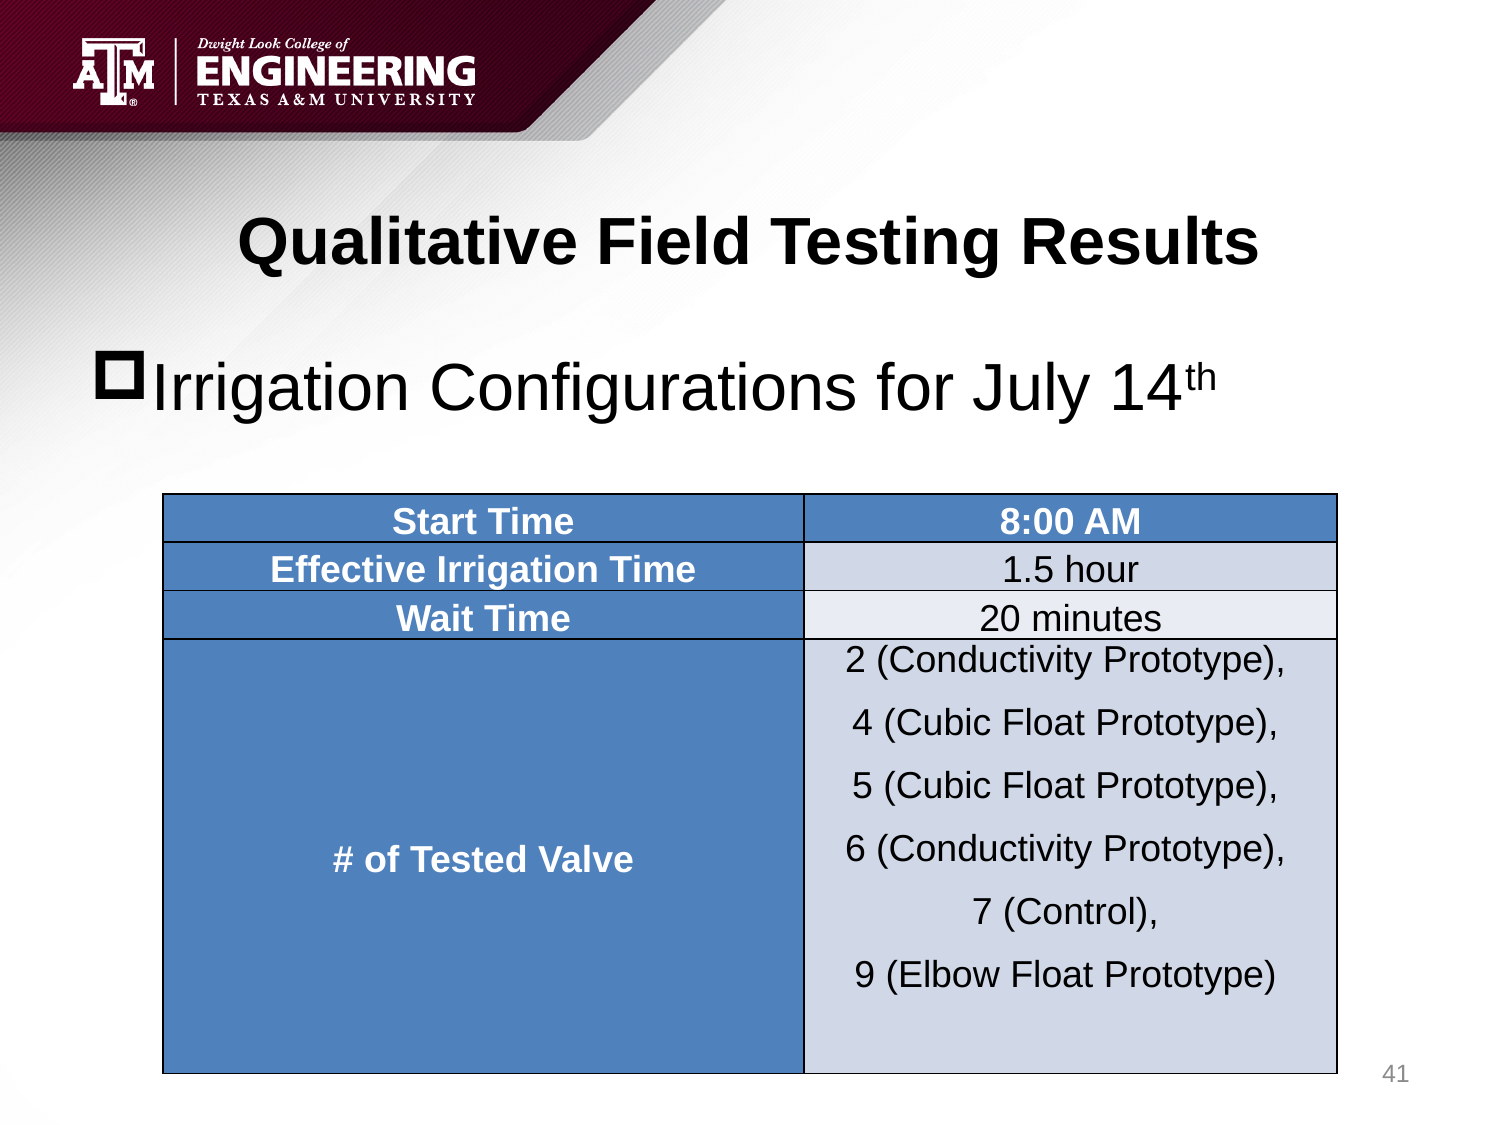

# Qualitative Field Testing Results
Irrigation Configurations for July 14th

| Start Time | 8:00 AM |
| --- | --- |
| Effective Irrigation Time | 1.5 hour |
| Wait Time | 20 minutes |
| # of Tested Valve | 2 (Conductivity Prototype), 4 (Cubic Float Prototype), 5 (Cubic Float Prototype), 6 (Conductivity Prototype), 7 (Control), 9 (Elbow Float Prototype) |
41